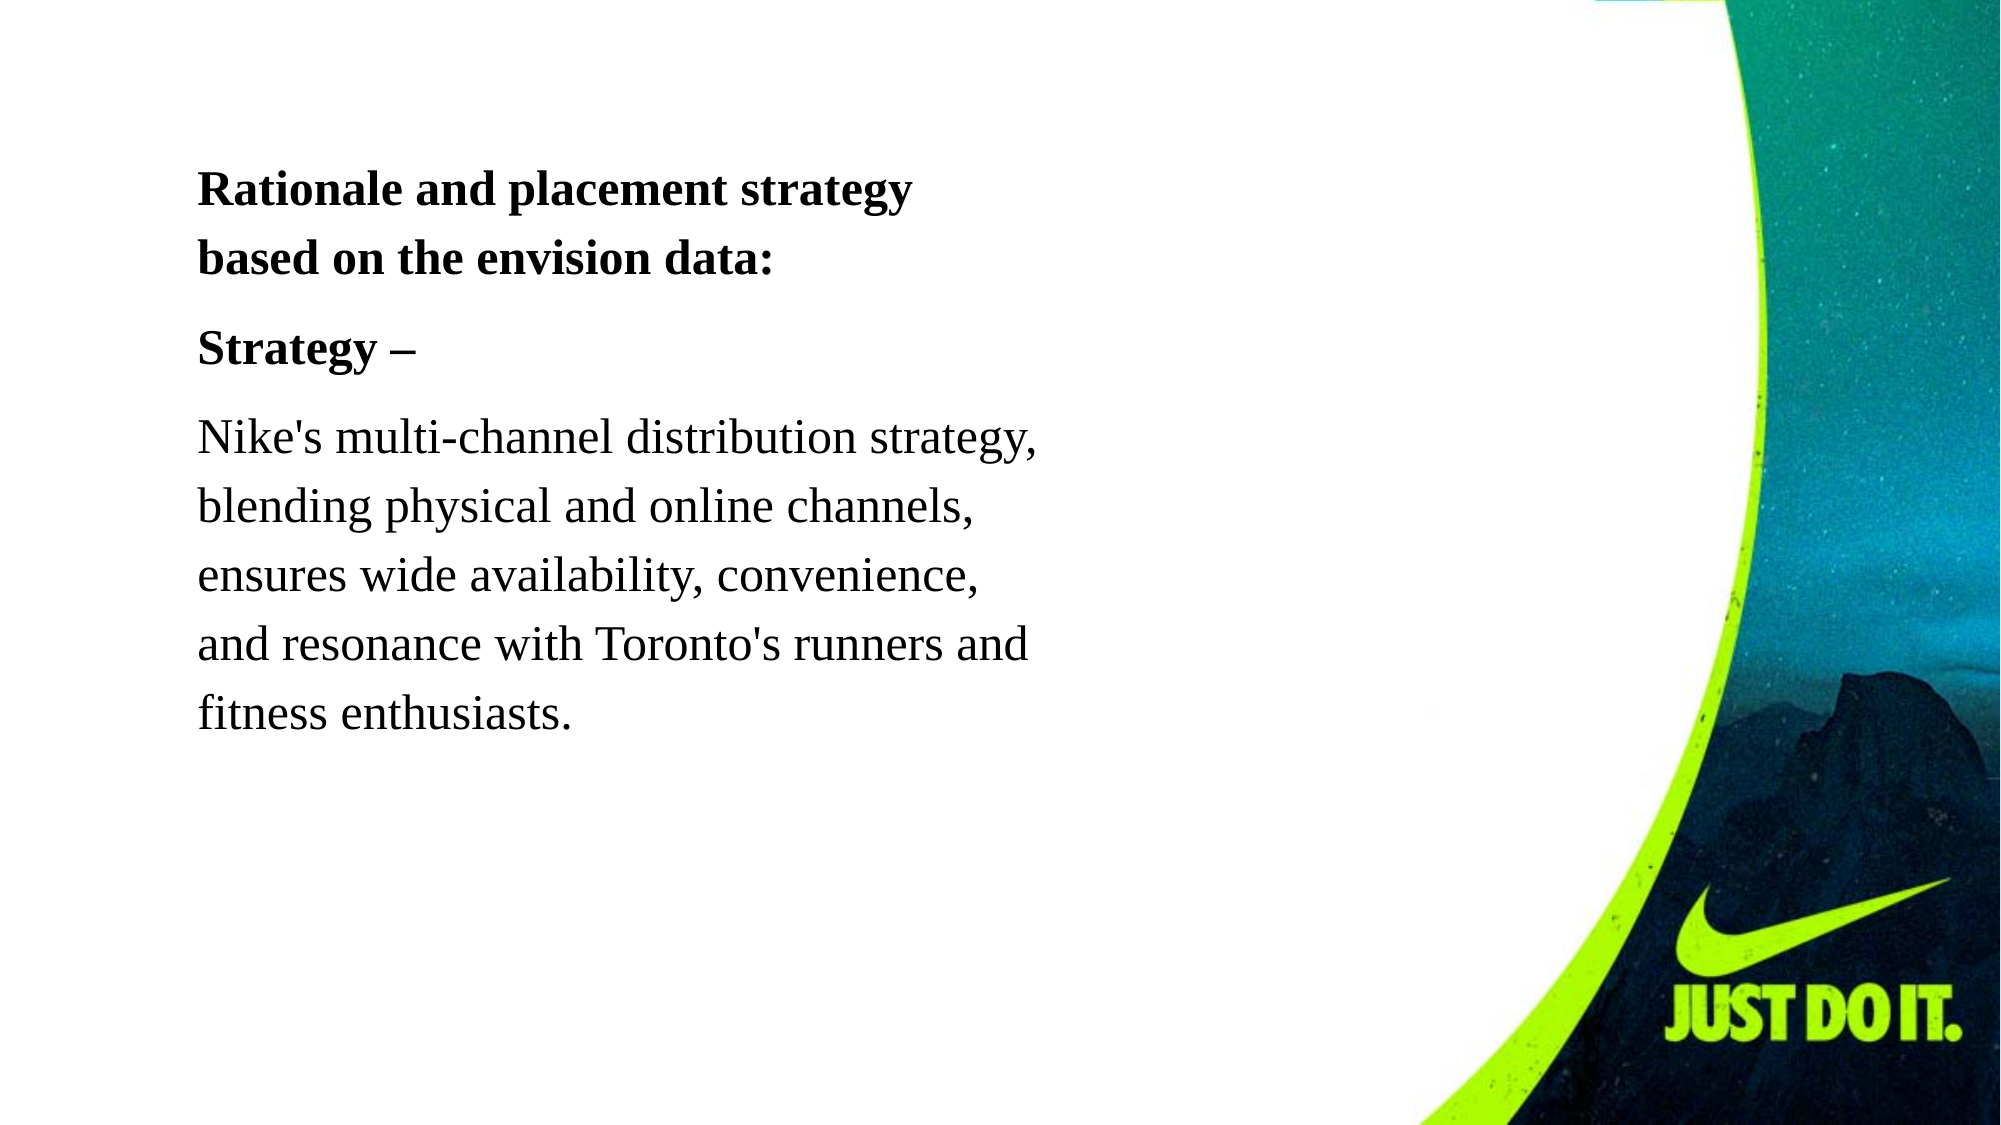

Rationale and placement strategy based on the envision data:
Strategy –
Nike's multi-channel distribution strategy, blending physical and online channels, ensures wide availability, convenience, and resonance with Toronto's runners and fitness enthusiasts.